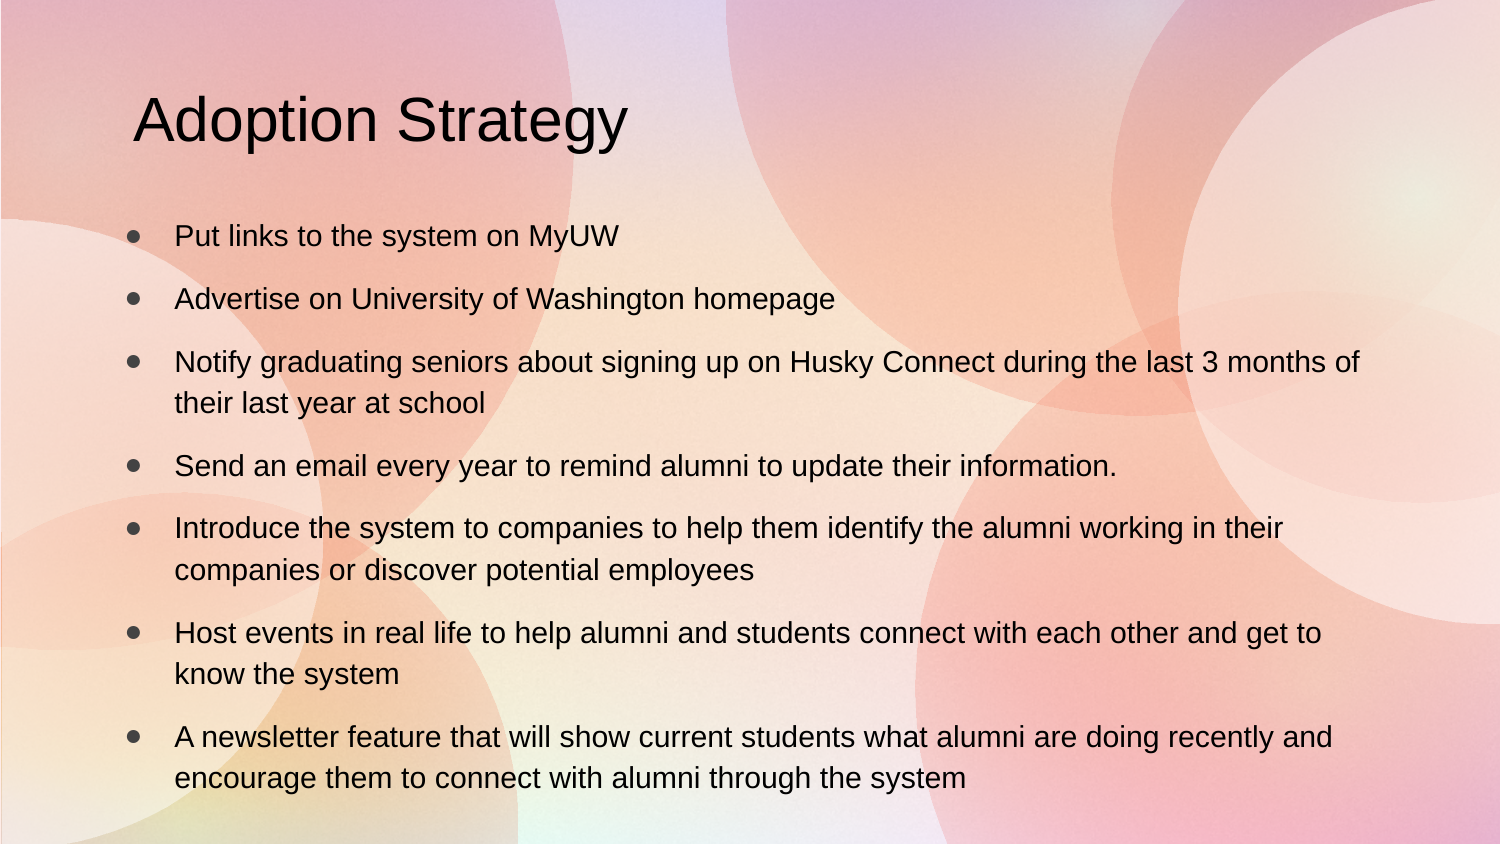

# Adoption Strategy
Put links to the system on MyUW
Advertise on University of Washington homepage
Notify graduating seniors about signing up on Husky Connect during the last 3 months of their last year at school
Send an email every year to remind alumni to update their information.
Introduce the system to companies to help them identify the alumni working in their companies or discover potential employees
Host events in real life to help alumni and students connect with each other and get to know the system
A newsletter feature that will show current students what alumni are doing recently and encourage them to connect with alumni through the system